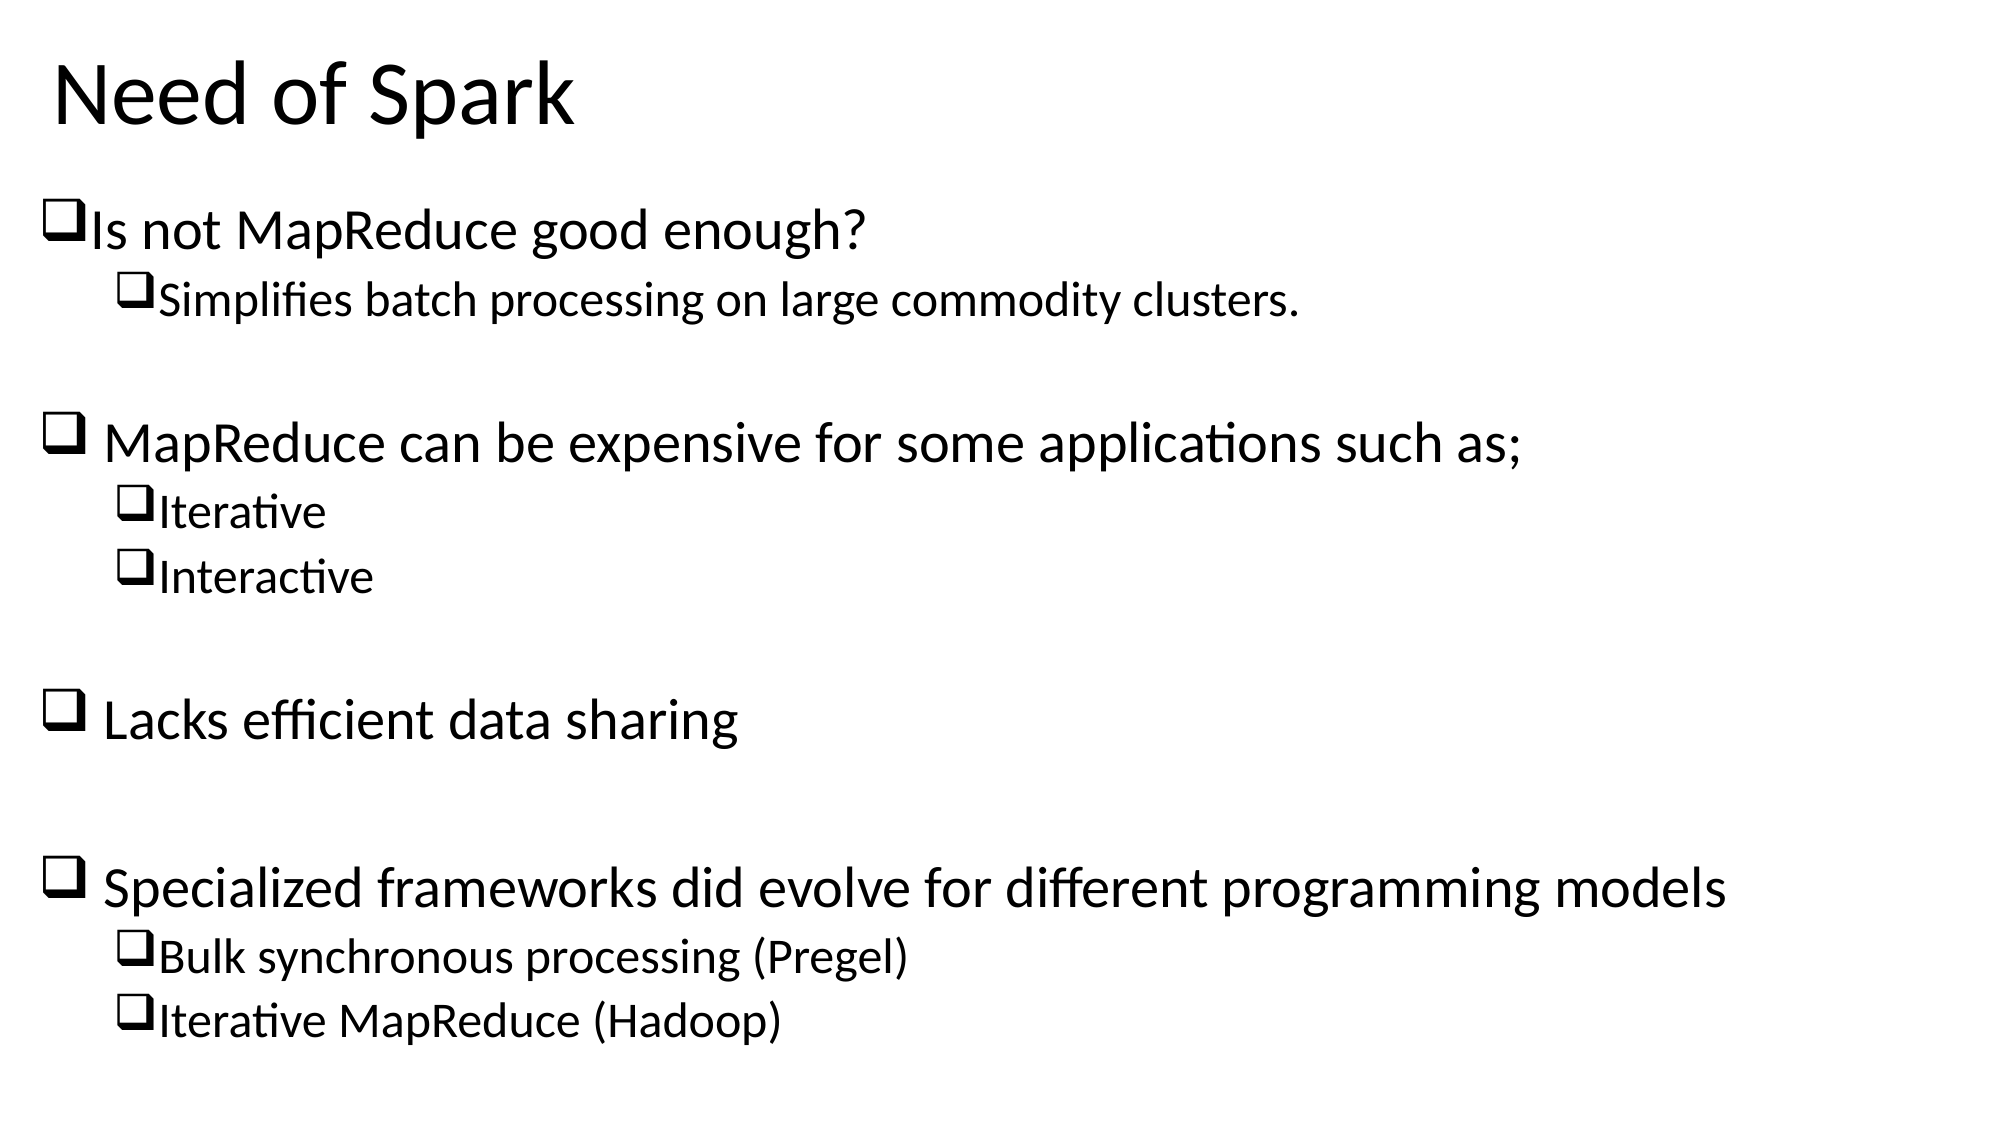

# Need of Spark
Is not MapReduce good enough?
Simplifies batch processing on large commodity clusters.

 MapReduce can be expensive for some applications such as;
Iterative
Interactive

 Lacks efficient data sharing

 Specialized frameworks did evolve for different programming models
Bulk synchronous processing (Pregel)
Iterative MapReduce (Hadoop)